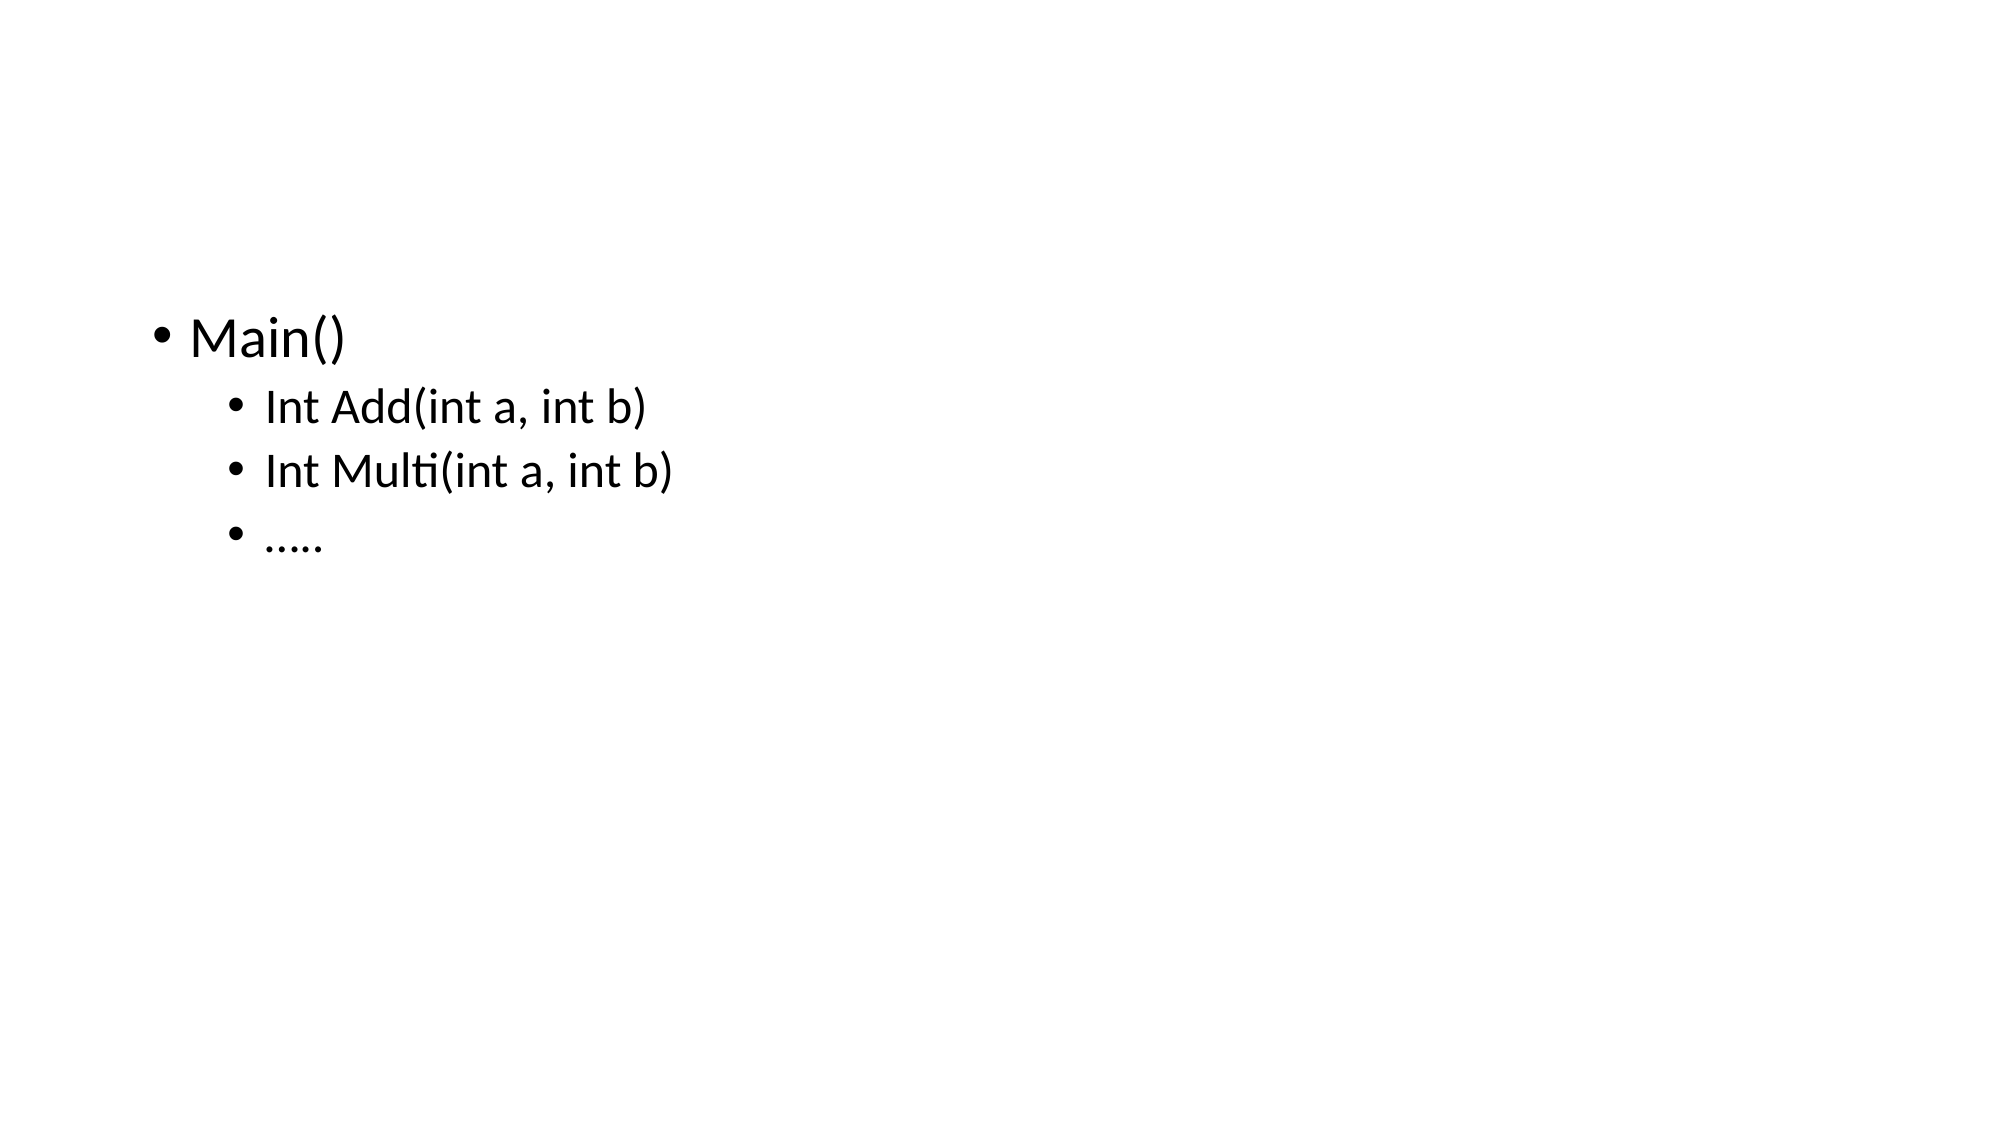

#
Main()
Int Add(int a, int b)
Int Multi(int a, int b)
…..